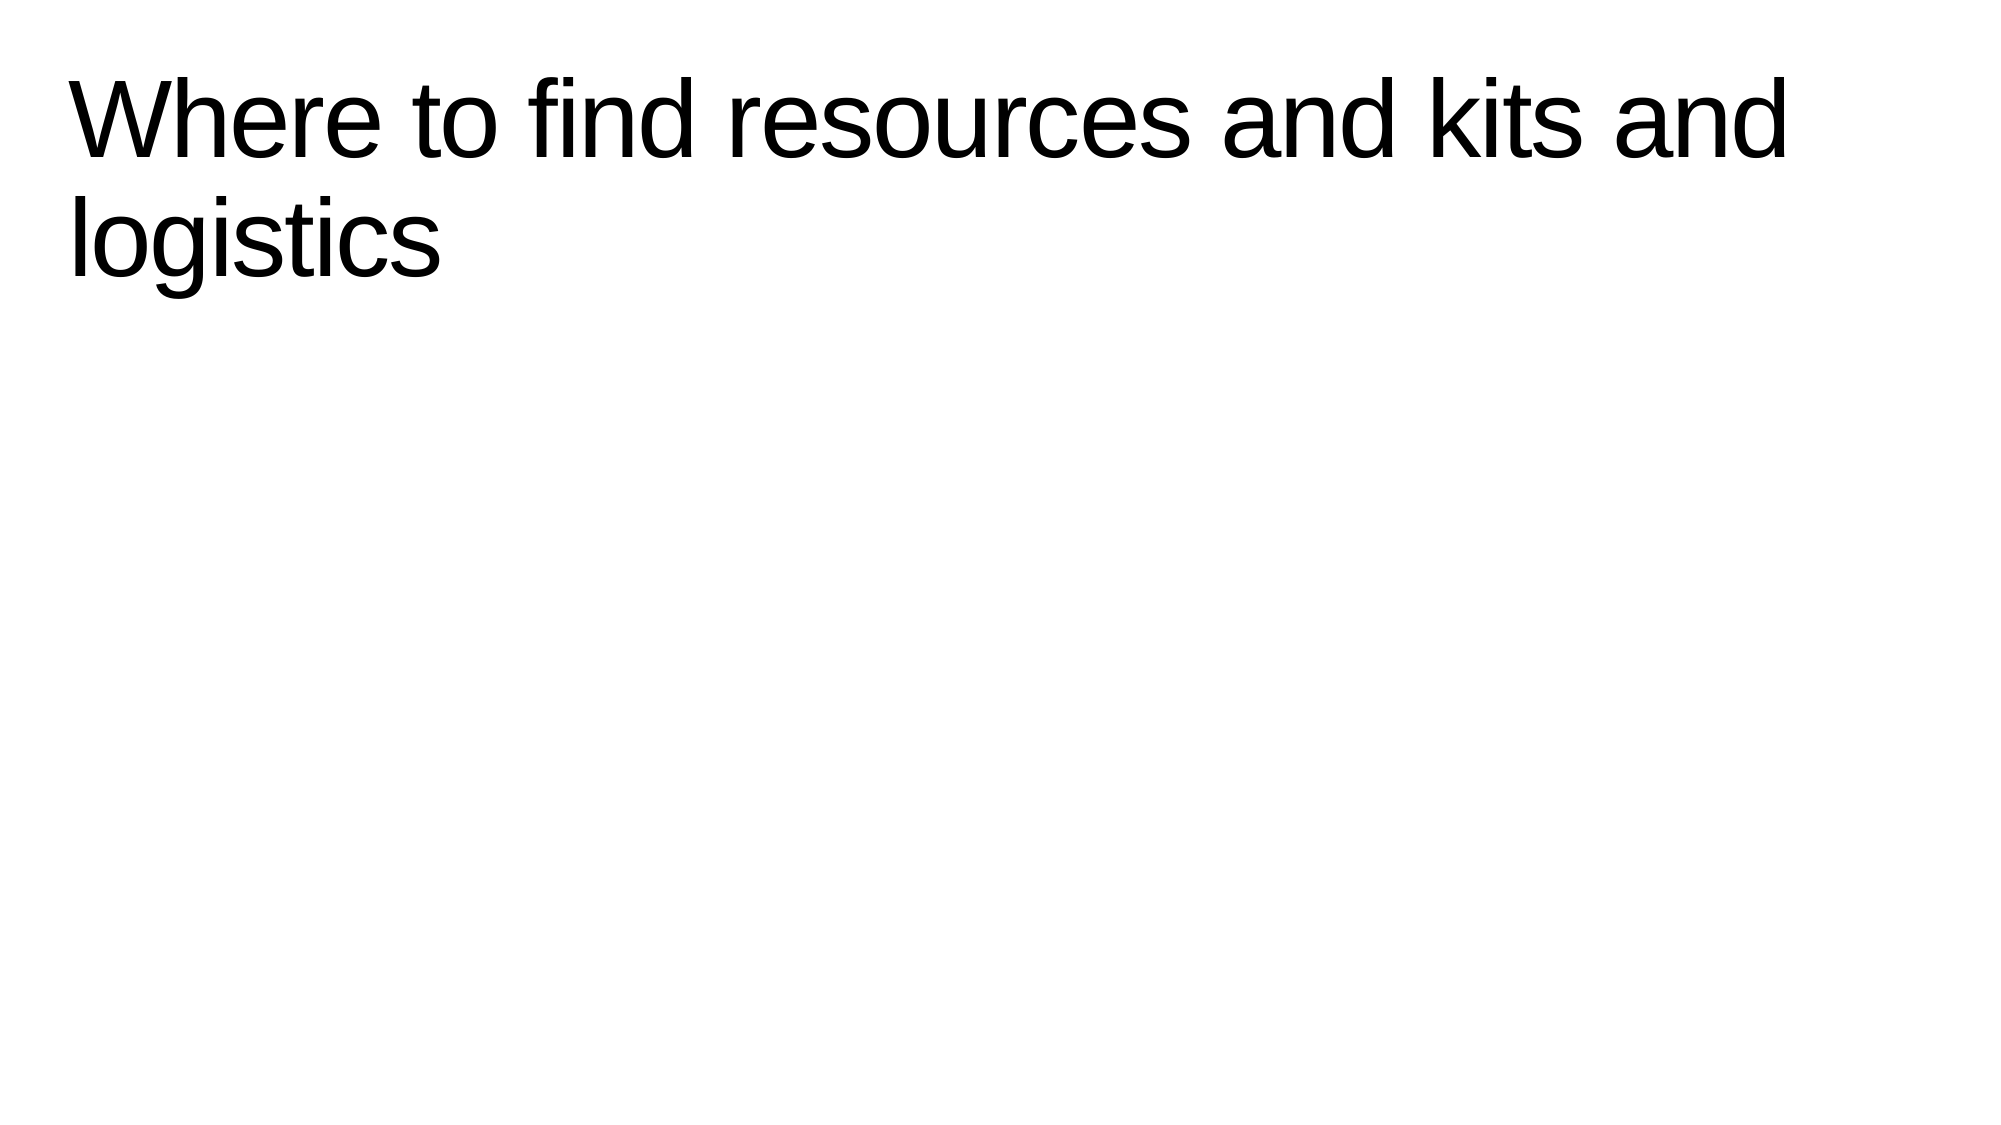

# Where to find resources and kits and logistics